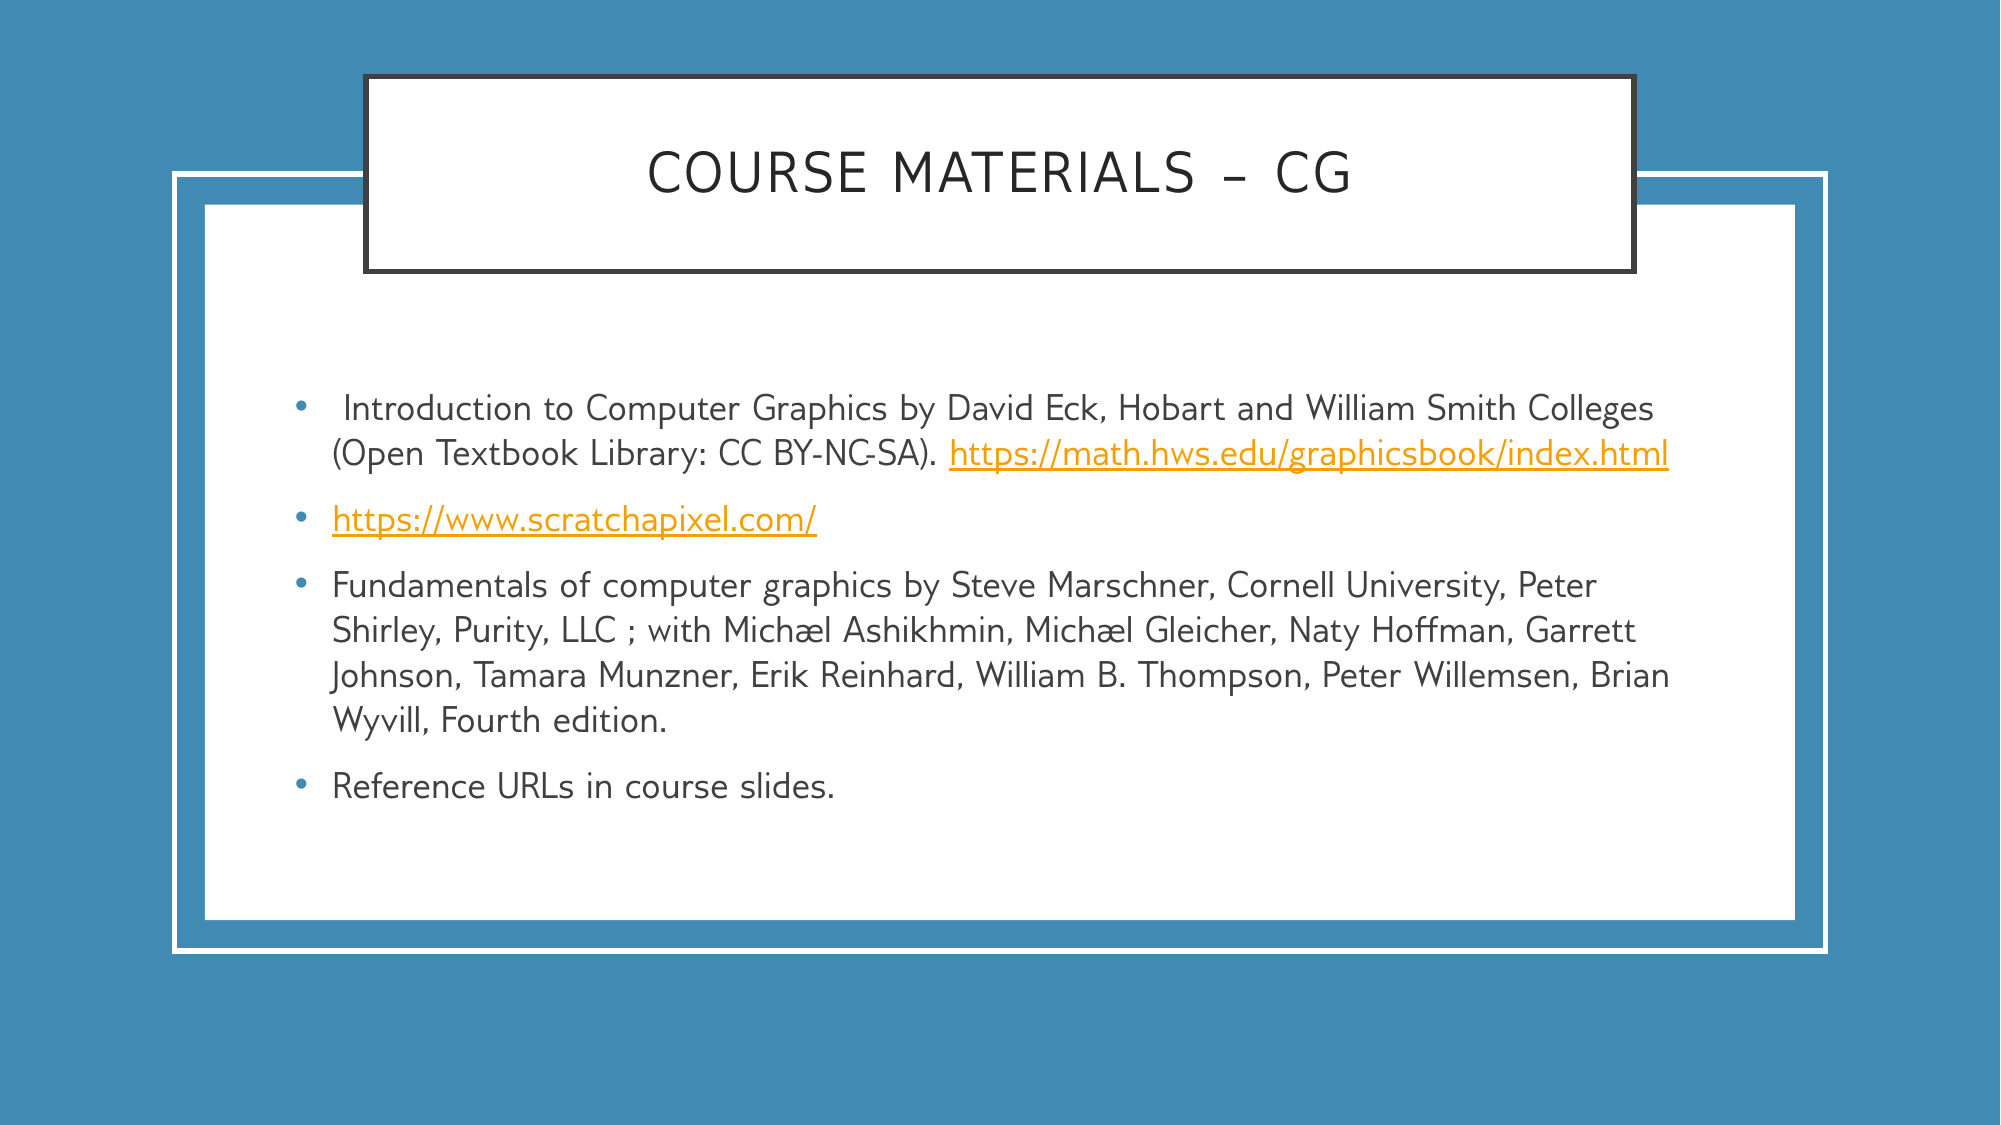

# Course materials – CG

 Introduction to Computer Graphics by David Eck, Hobart and William Smith Colleges (Open Textbook Library: CC BY-NC-SA). https://math.hws.edu/graphicsbook/index.html
https://www.scratchapixel.com/
Fundamentals of computer graphics by Steve Marschner, Cornell University, Peter Shirley, Purity, LLC ; with Michael Ashikhmin, Michael Gleicher, Naty Hoffman, Garrett Johnson, Tamara Munzner, Erik Reinhard, William B. Thompson, Peter Willemsen, Brian Wyvill, Fourth edition.
Reference URLs in course slides.